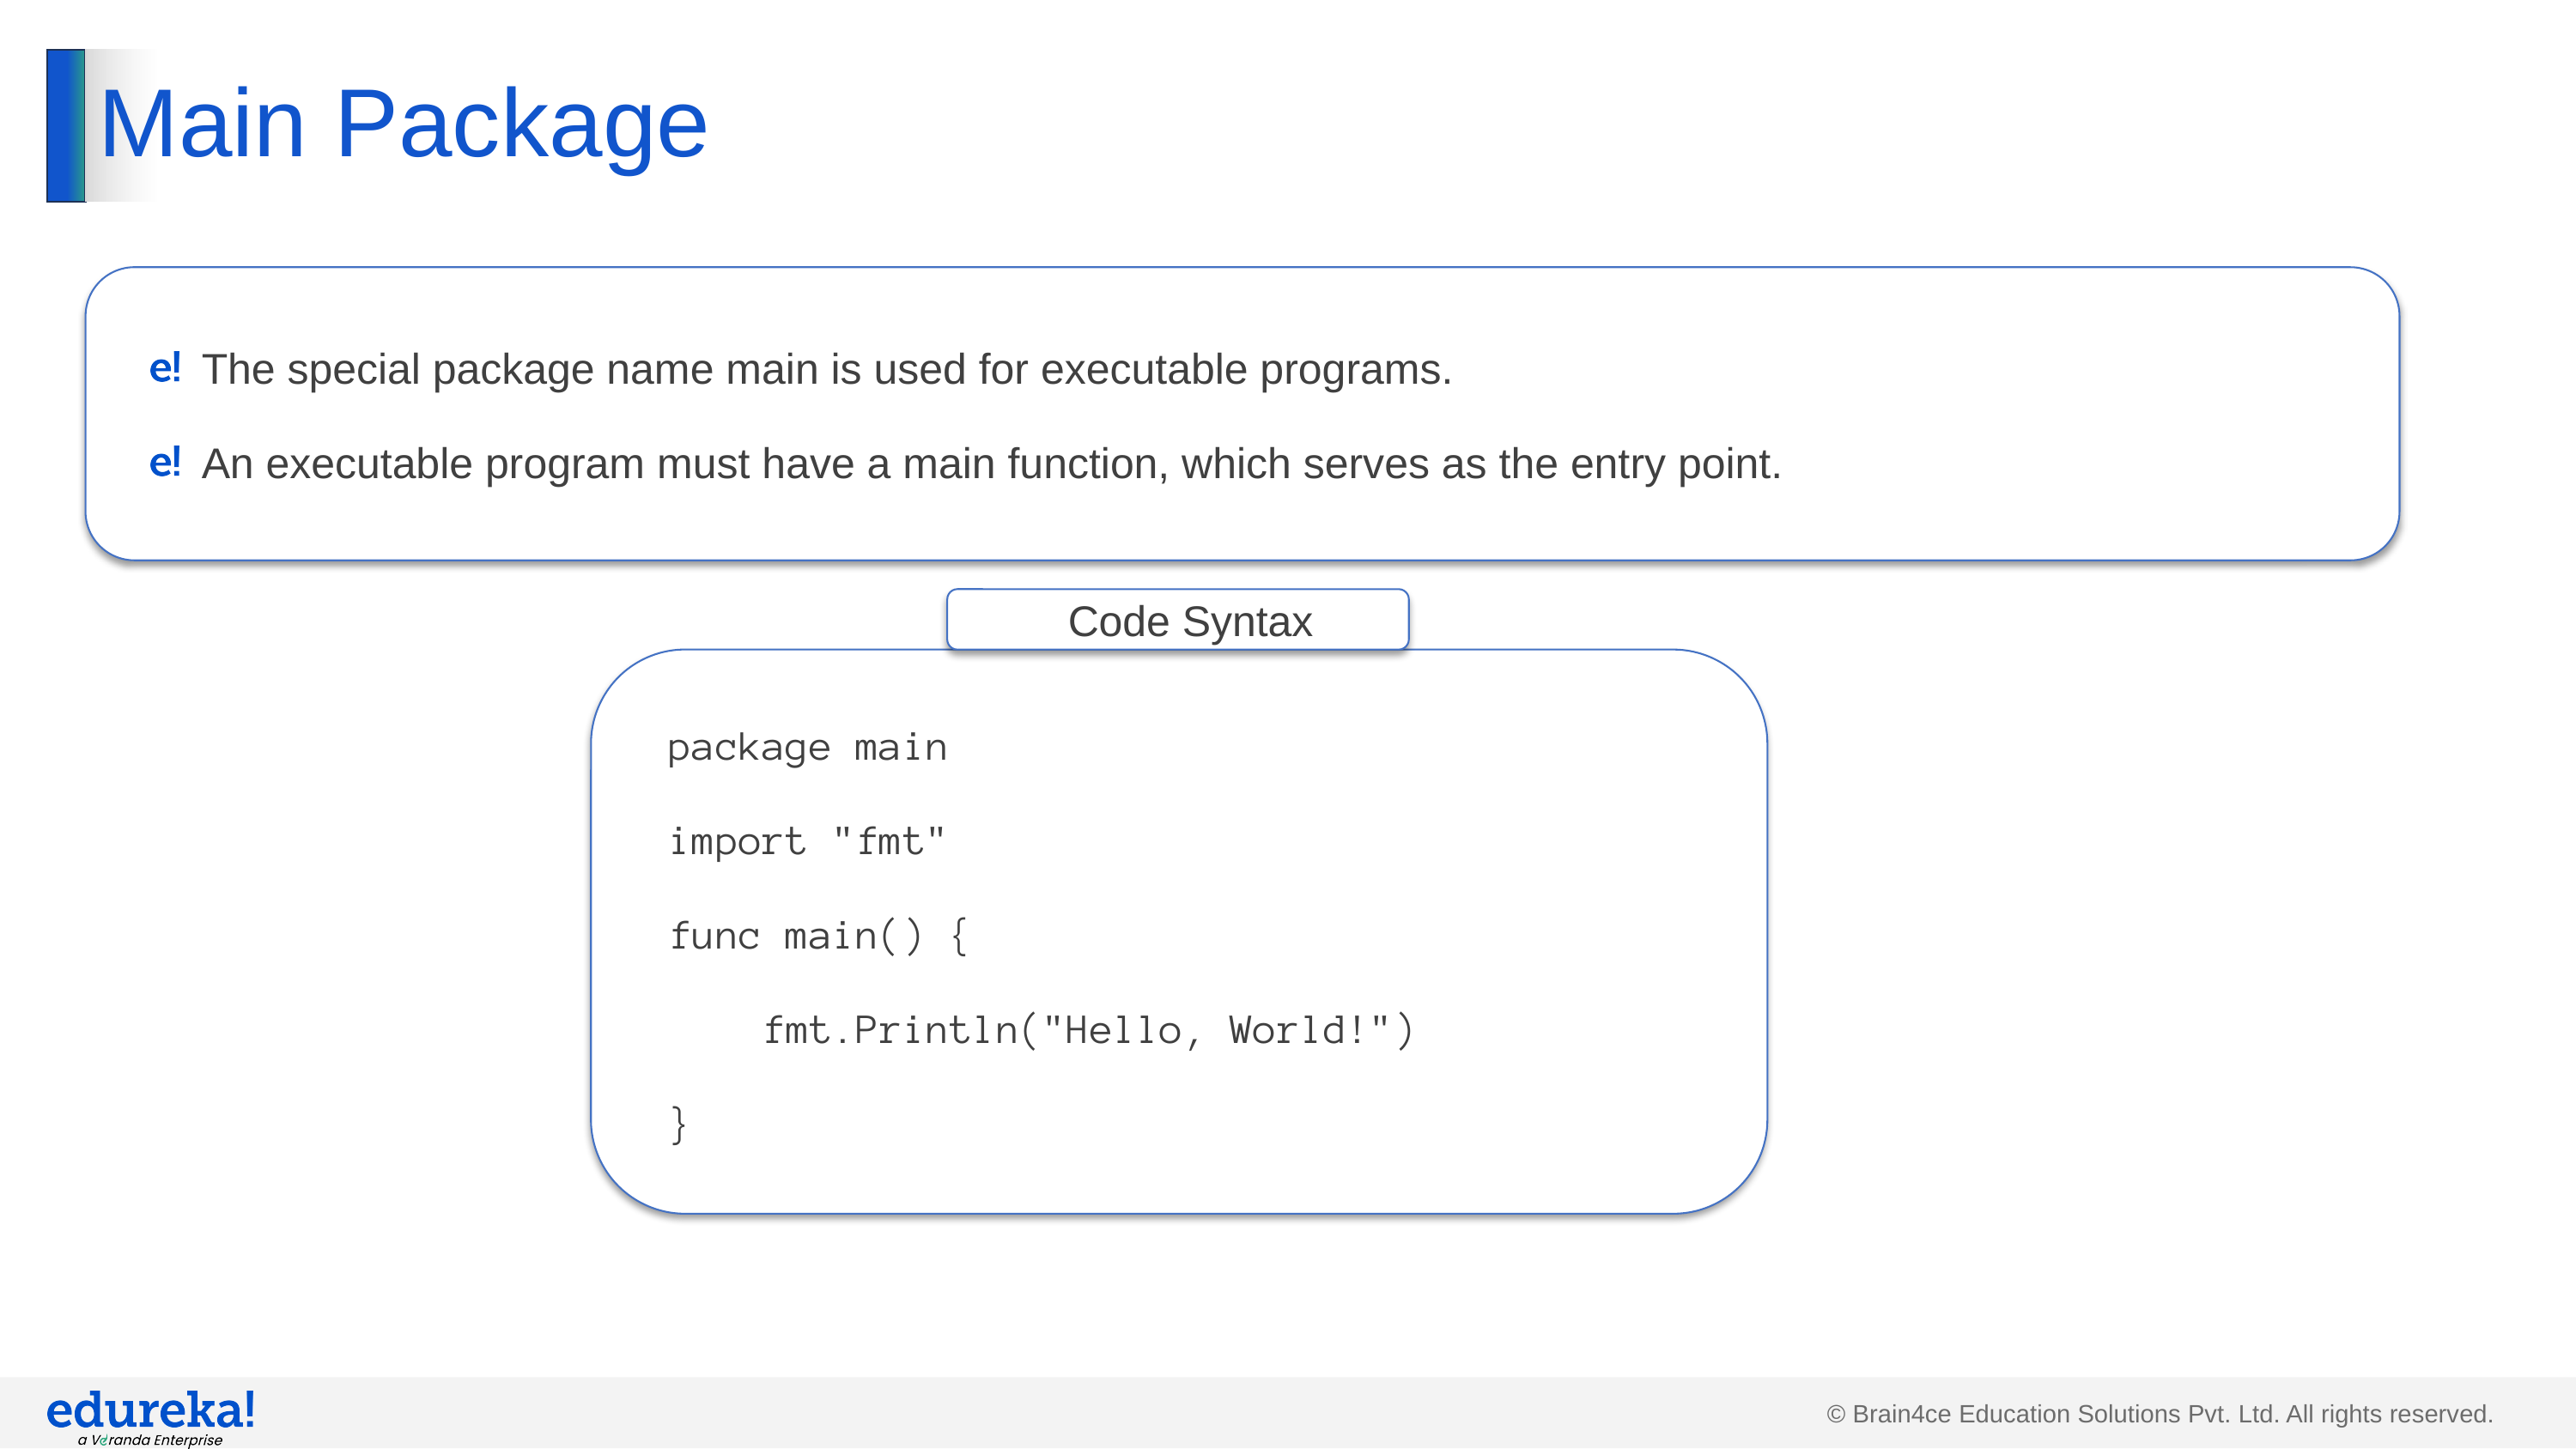

# Main Package
The special package name main is used for executable programs.
An executable program must have a main function, which serves as the entry point.
Code Syntax
package main
import "fmt"
func main() {
    fmt.Println("Hello, World!")
}